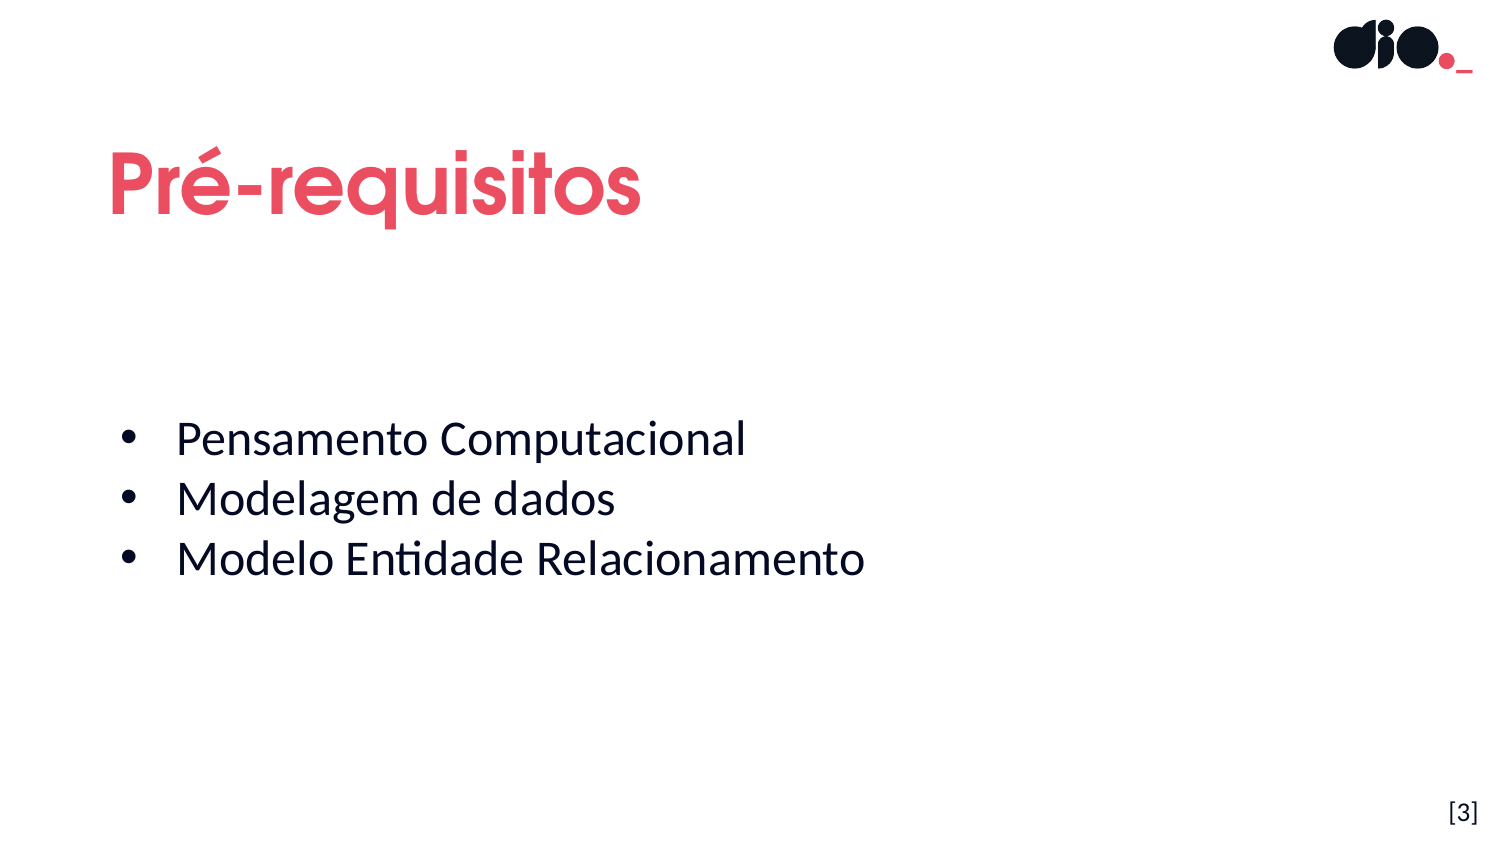

Pré-requisitos
Pensamento Computacional
Modelagem de dados
Modelo Entidade Relacionamento
[3]